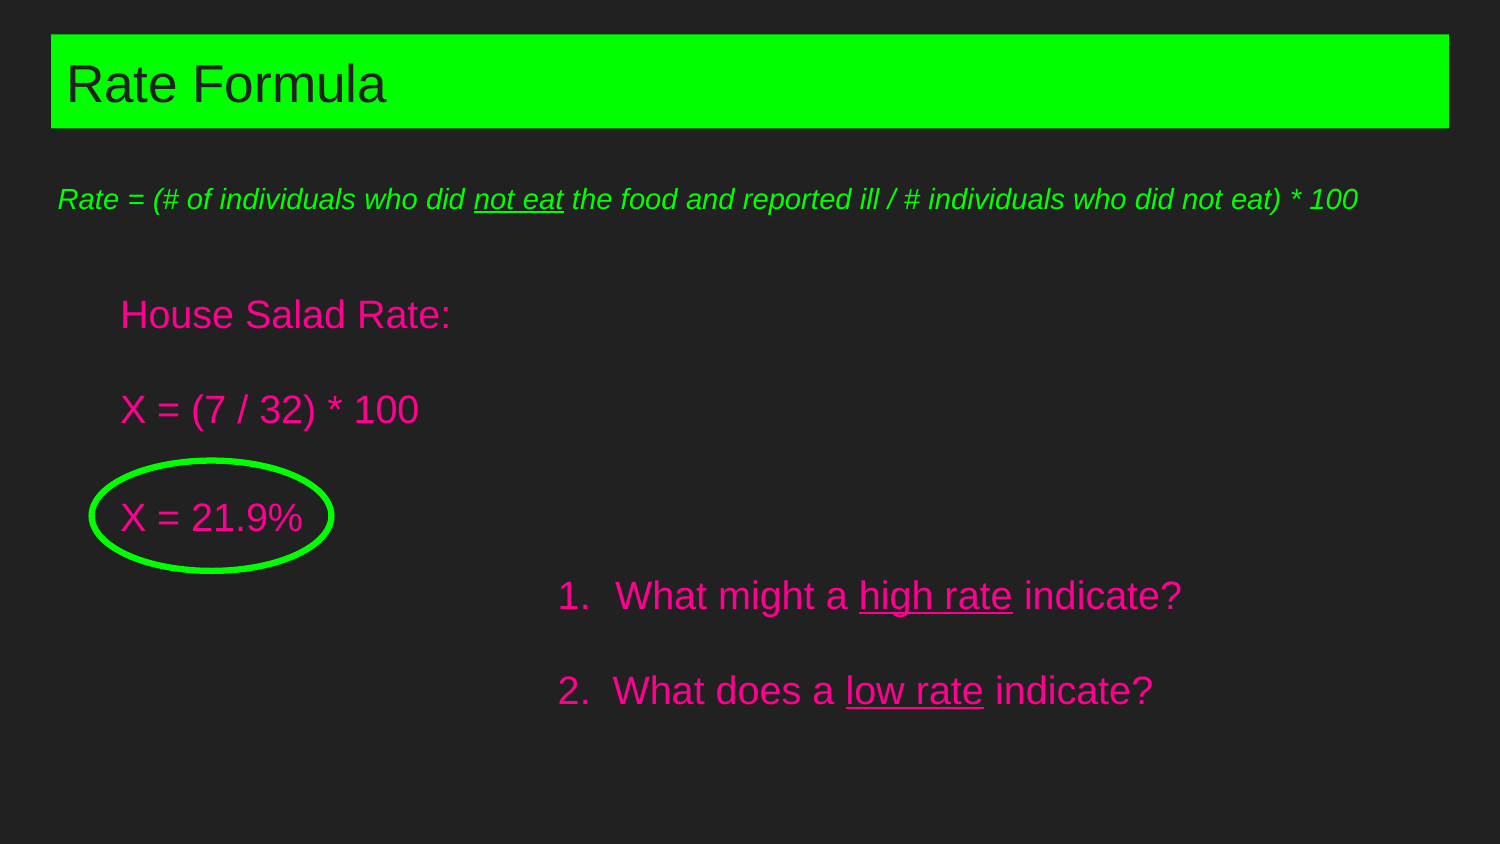

# Rate Formula
Rate = (# of individuals who did not eat the food and reported ill / # individuals who did not eat) * 100
House Salad Rate:

X = (7 / 32) * 100

X = 21.9%
What might a high rate indicate?

2.  What does a low rate indicate?